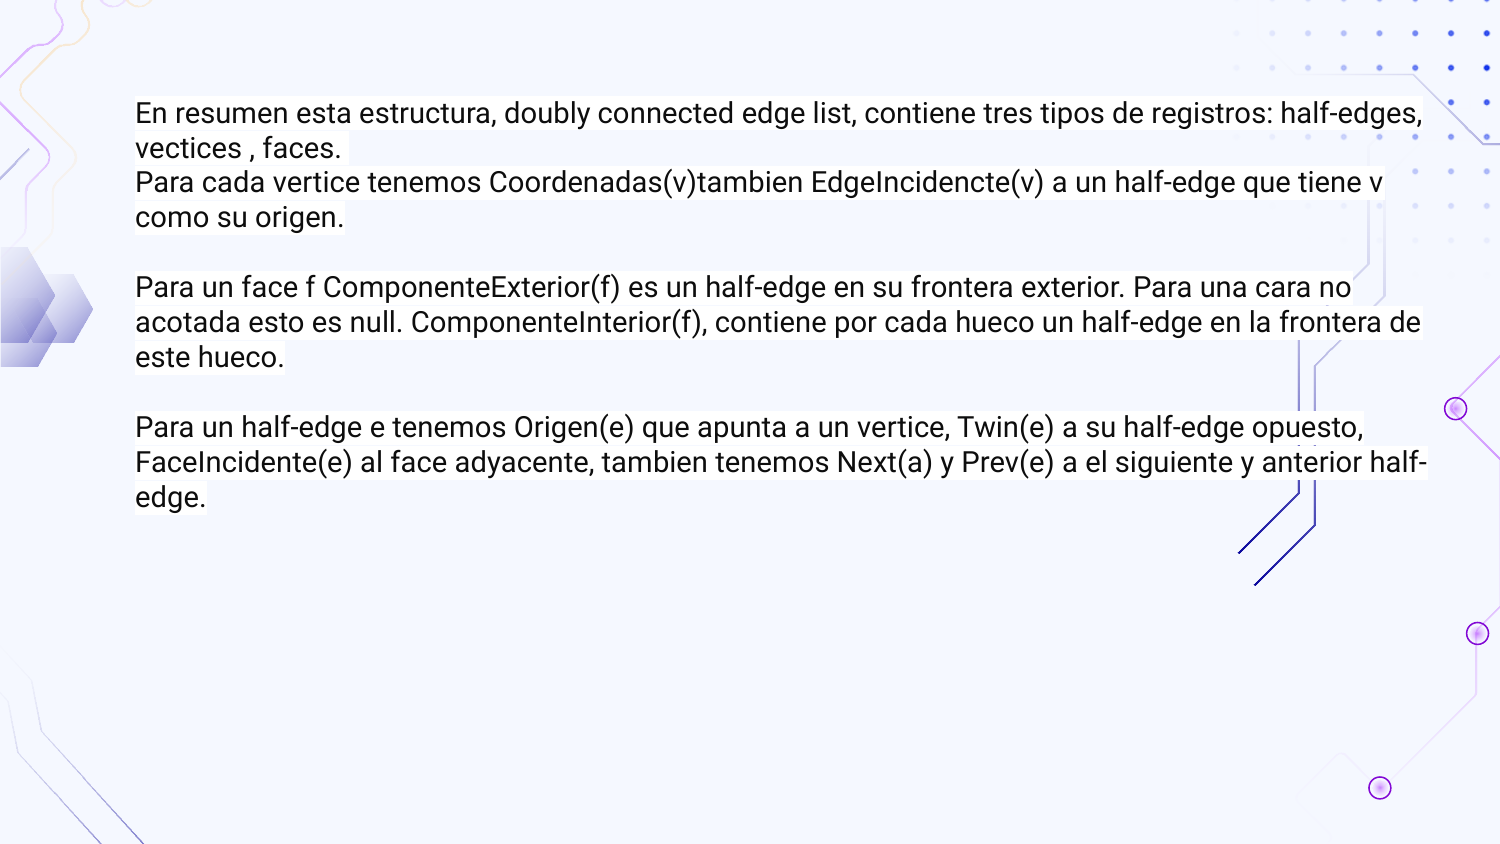

# En resumen esta estructura, doubly connected edge list, contiene tres tipos de registros: half-edges, vectices , faces.
Para cada vertice tenemos Coordenadas(v)tambien EdgeIncidencte(v) a un half-edge que tiene v como su origen.

Para un face f ComponenteExterior(f) es un half-edge en su frontera exterior. Para una cara no acotada esto es null. ComponenteInterior(f), contiene por cada hueco un half-edge en la frontera de este hueco.

Para un half-edge e tenemos Origen(e) que apunta a un vertice, Twin(e) a su half-edge opuesto, FaceIncidente(e) al face adyacente, tambien tenemos Next(a) y Prev(e) a el siguiente y anterior half-edge.